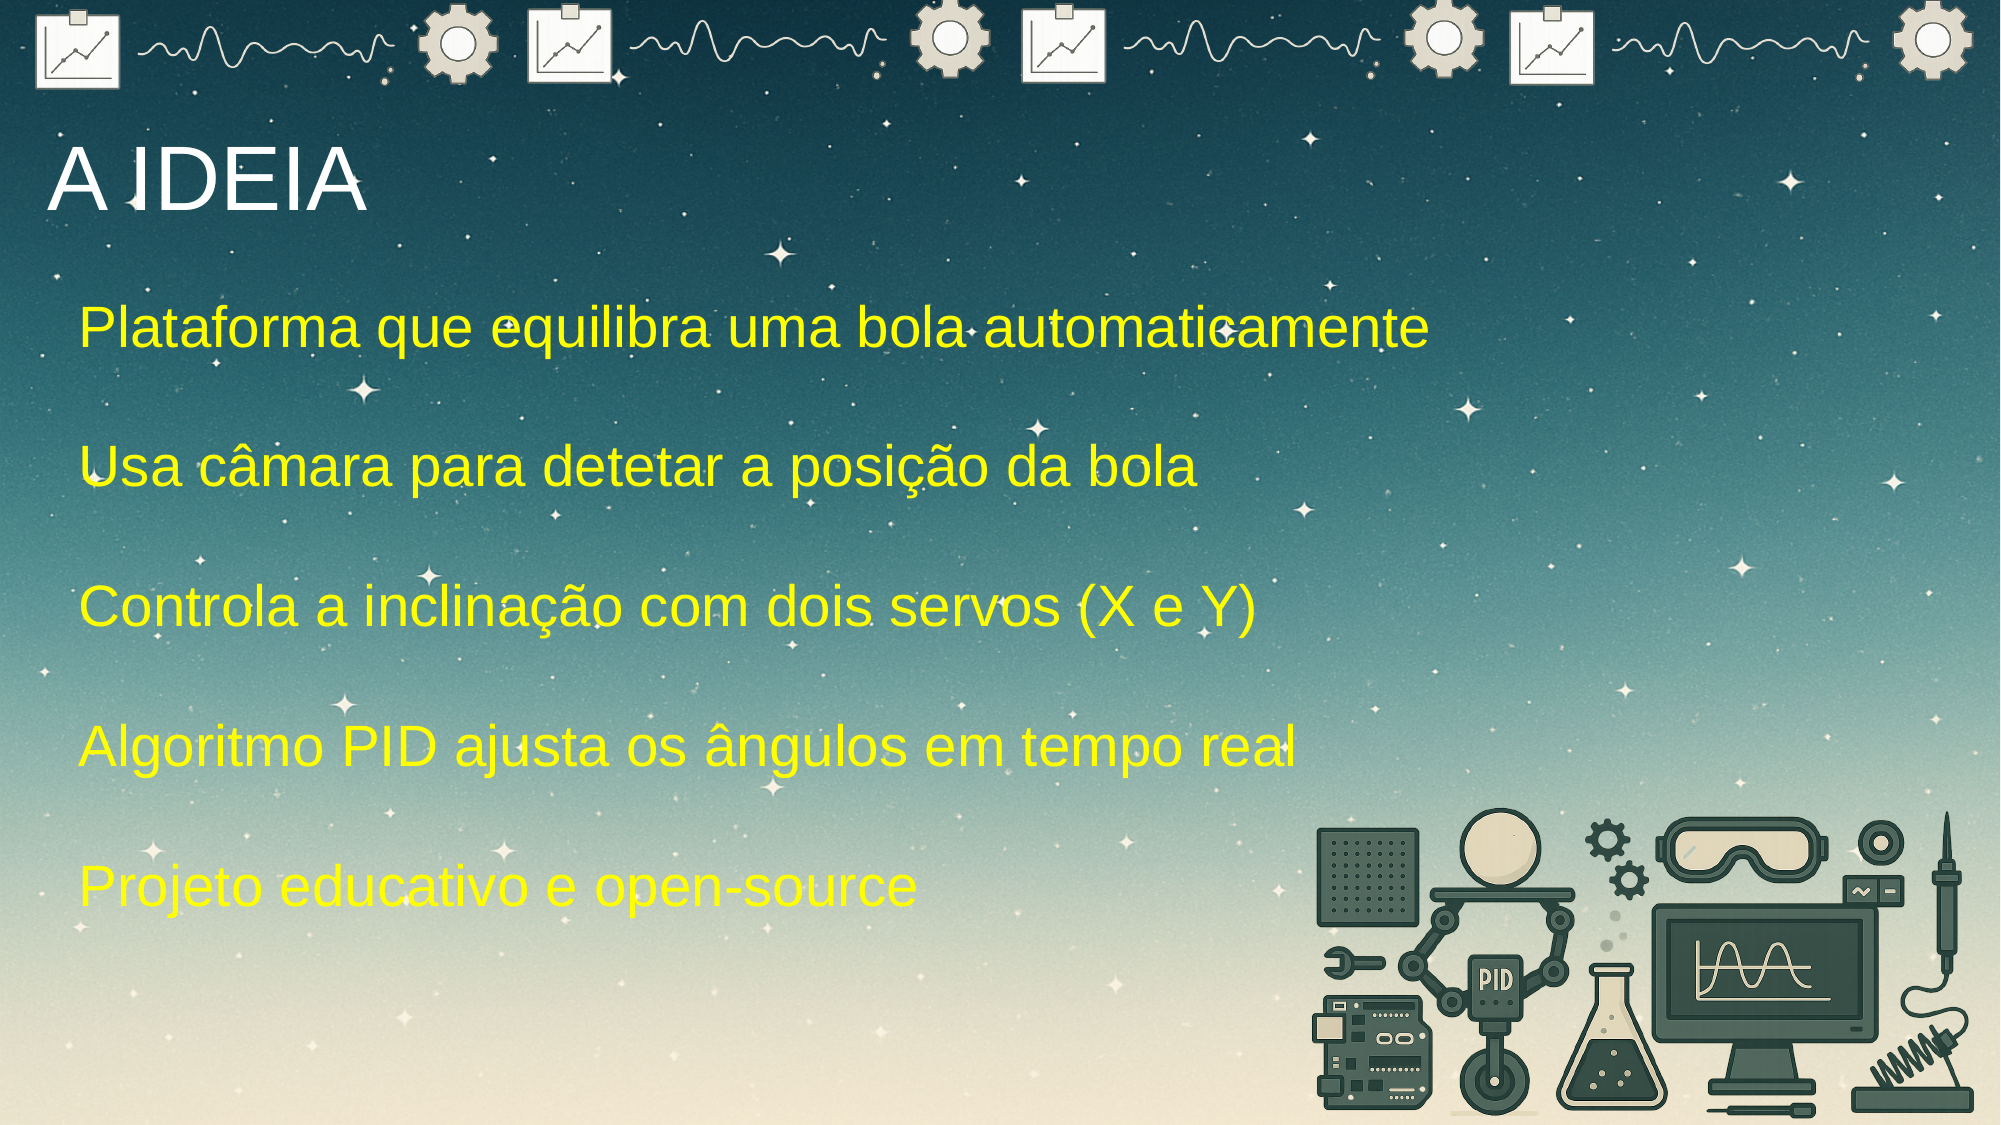

A IDEIA
Plataforma que equilibra uma bola automaticamente
Usa câmara para detetar a posição da bola
Controla a inclinação com dois servos (X e Y)
Algoritmo PID ajusta os ângulos em tempo real
Projeto educativo e open-source